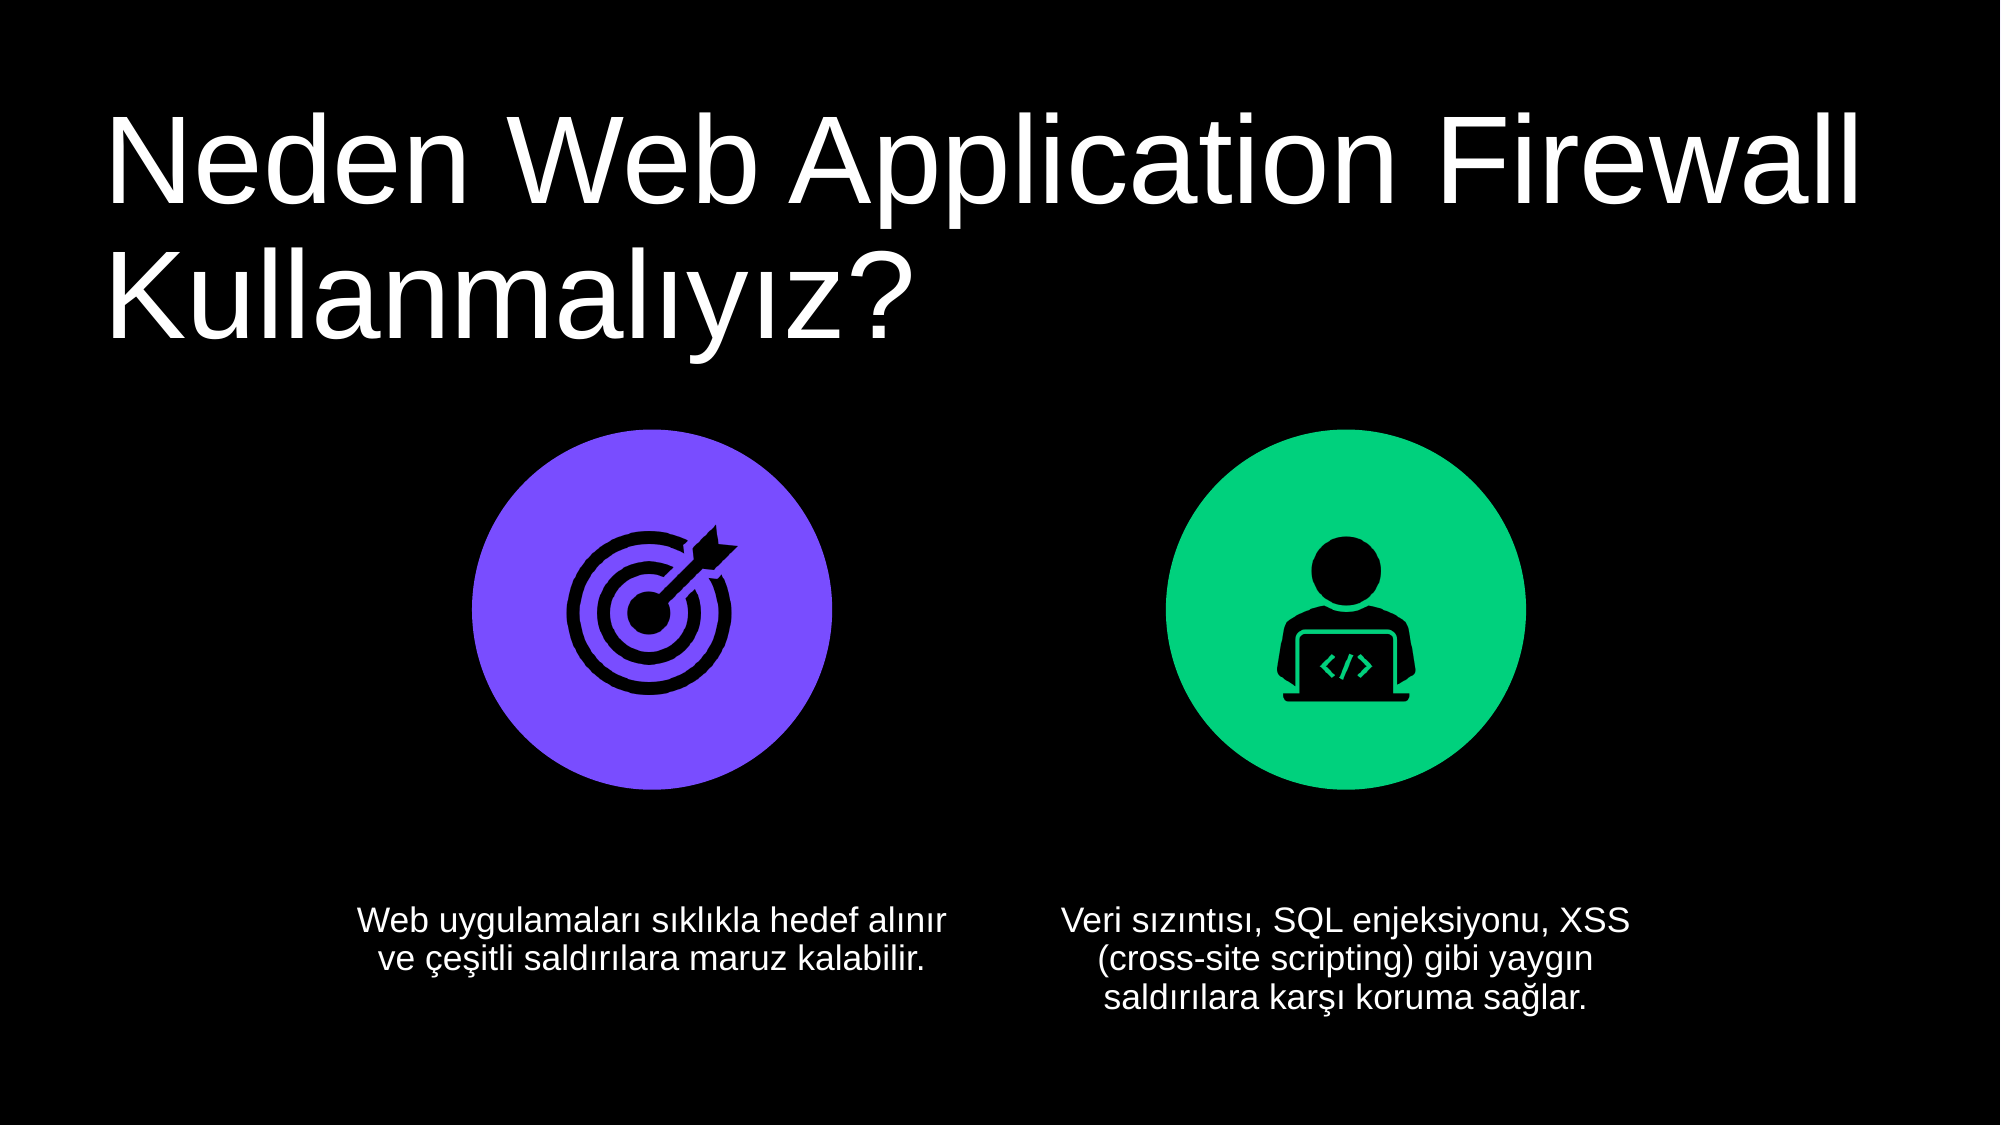

# Neden Web Application Firewall Kullanmalıyız?
Web uygulamaları sıklıkla hedef alınır ve çeşitli saldırılara maruz kalabilir.
Veri sızıntısı, SQL enjeksiyonu, XSS (cross-site scripting) gibi yaygın saldırılara karşı koruma sağlar.